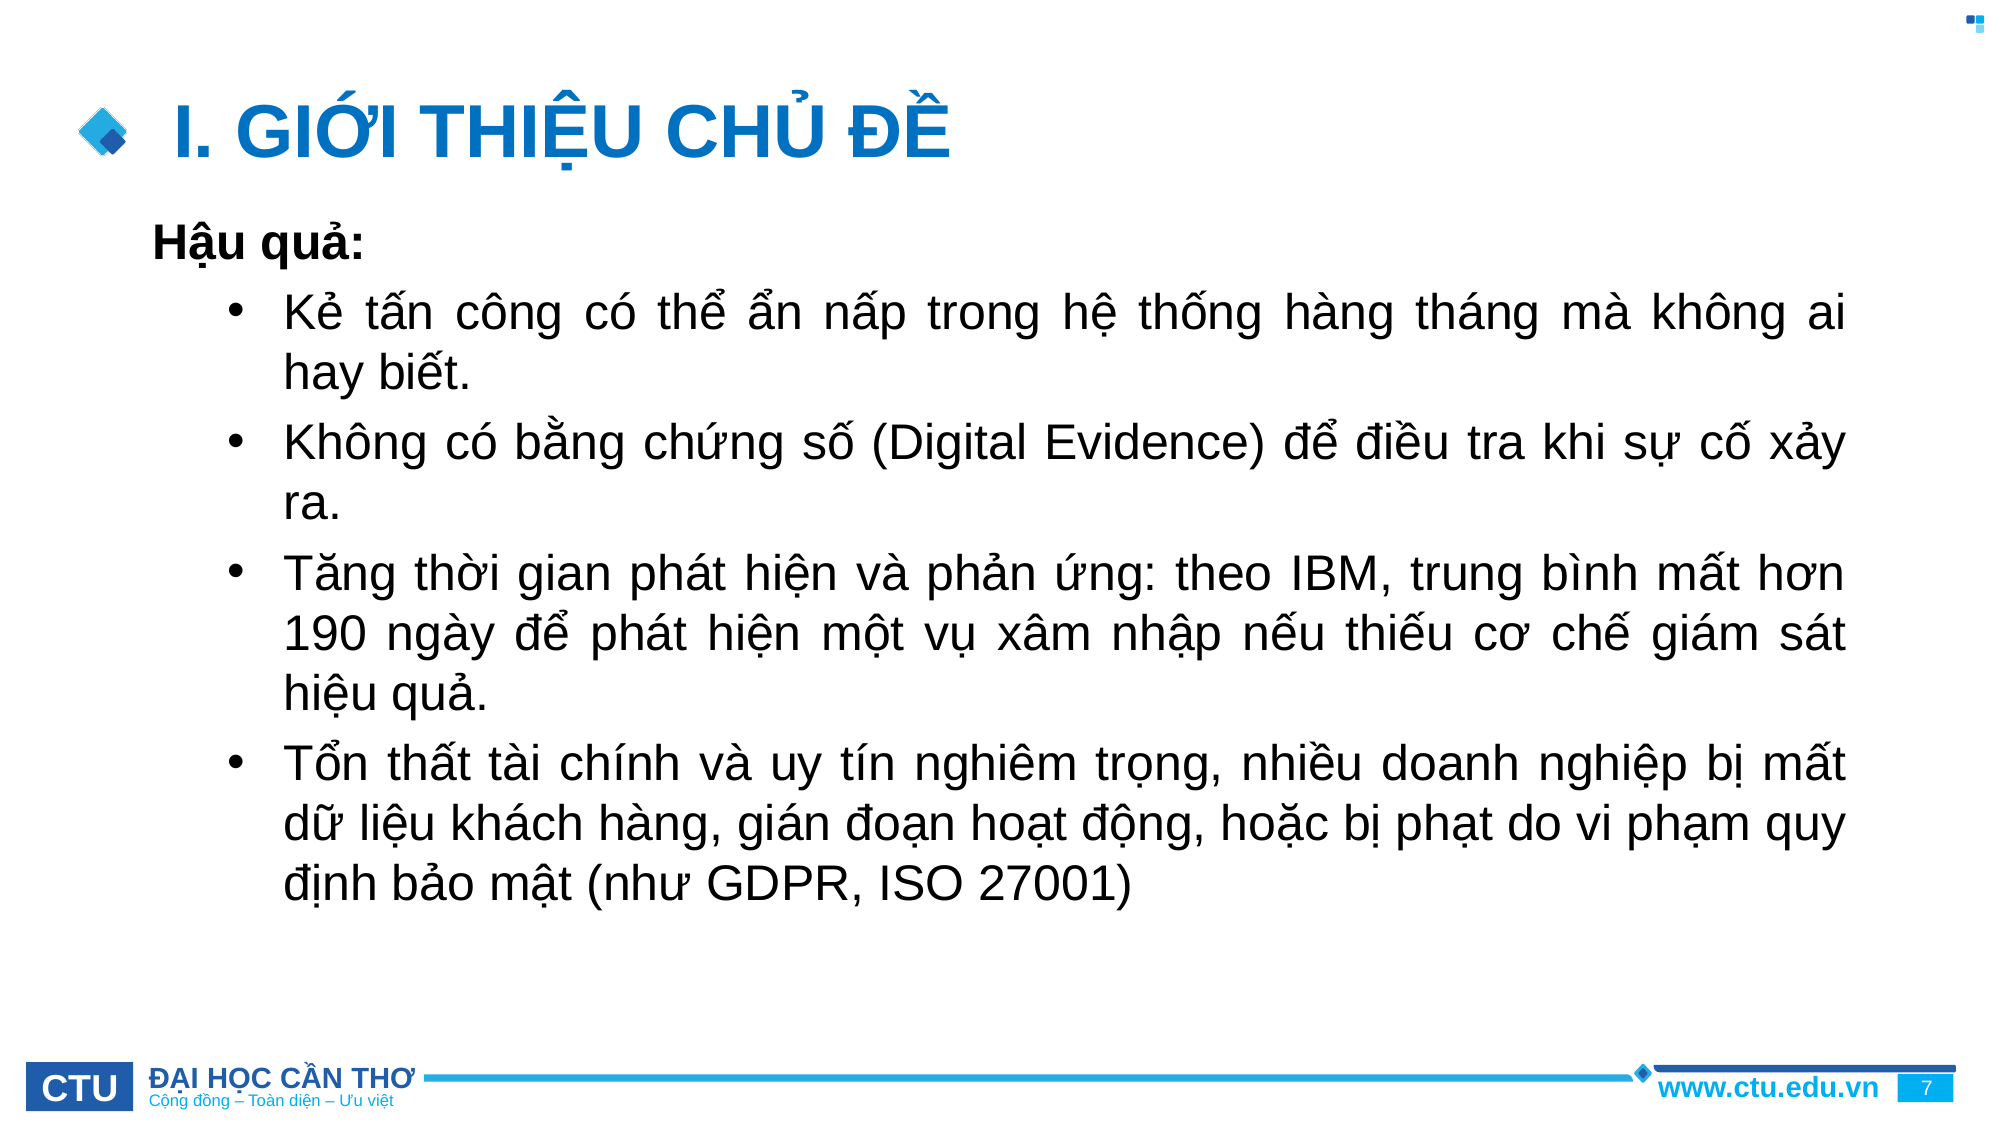

# I. GIỚI THIỆU CHỦ ĐỀ
Hậu quả:
Kẻ tấn công có thể ẩn nấp trong hệ thống hàng tháng mà không ai hay biết.
Không có bằng chứng số (Digital Evidence) để điều tra khi sự cố xảy ra.
Tăng thời gian phát hiện và phản ứng: theo IBM, trung bình mất hơn 190 ngày để phát hiện một vụ xâm nhập nếu thiếu cơ chế giám sát hiệu quả.
Tổn thất tài chính và uy tín nghiêm trọng, nhiều doanh nghiệp bị mất dữ liệu khách hàng, gián đoạn hoạt động, hoặc bị phạt do vi phạm quy định bảo mật (như GDPR, ISO 27001)